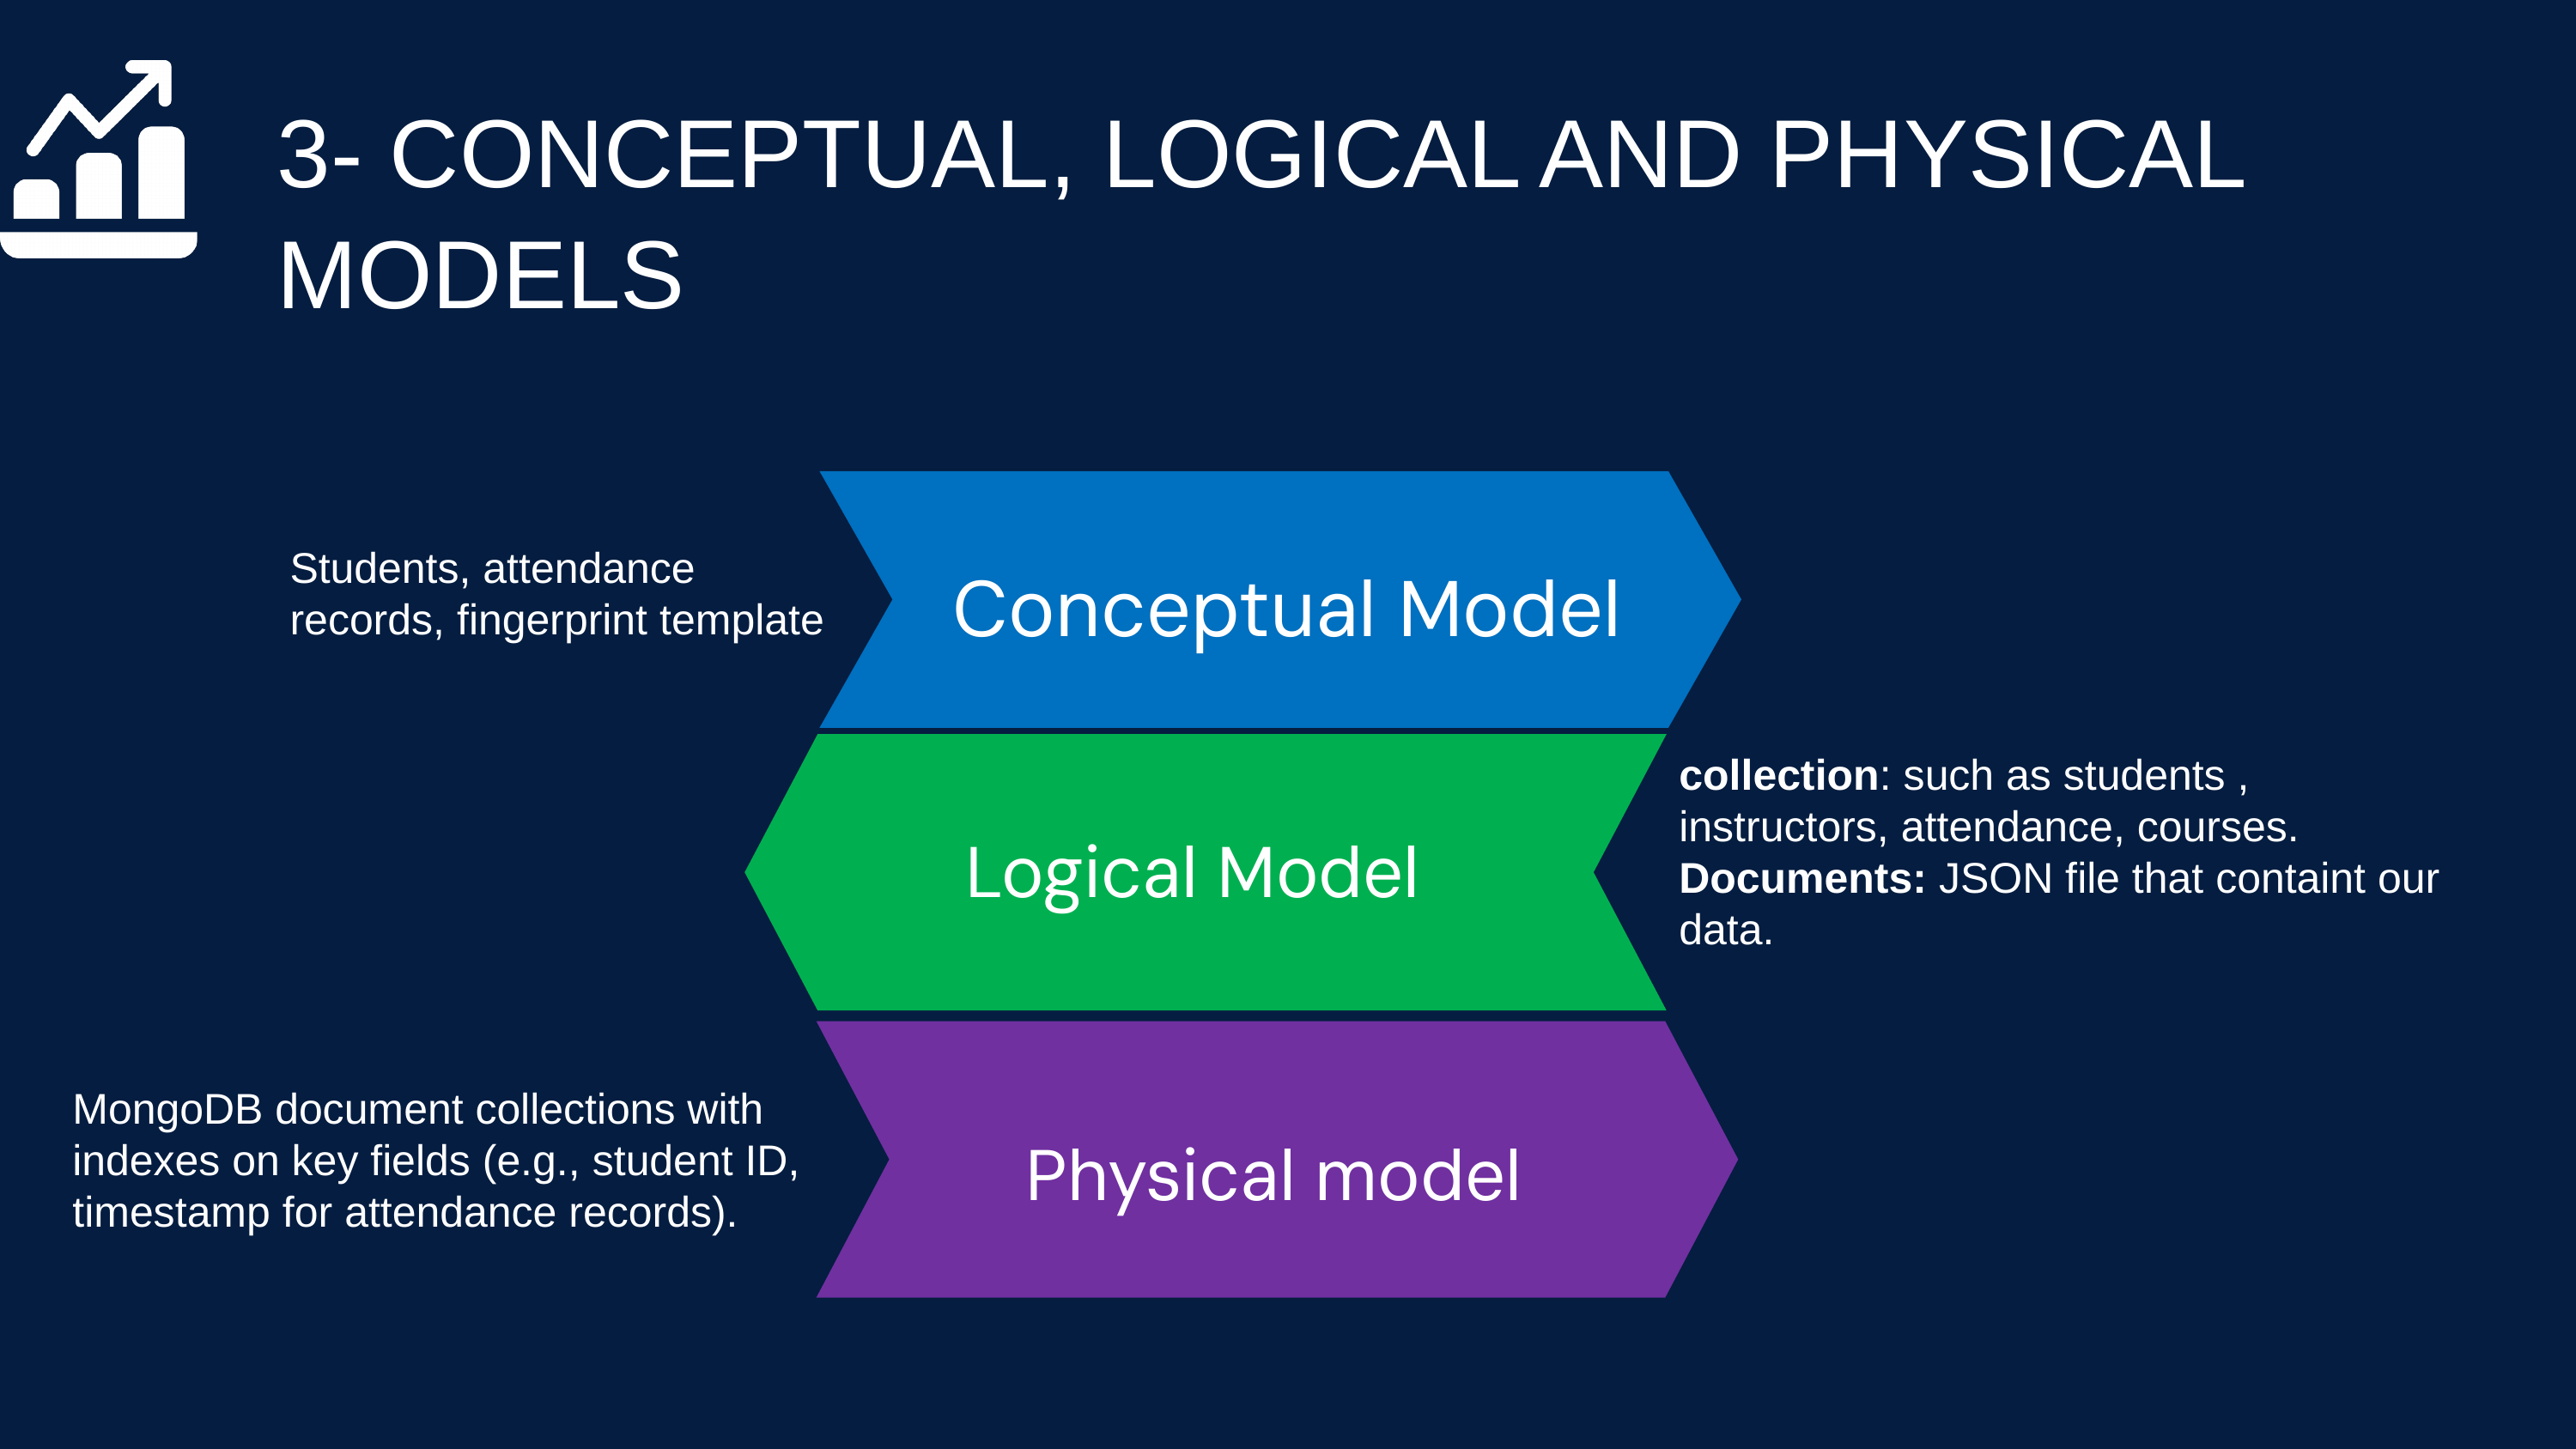

3- CONCEPTUAL, LOGICAL AND PHYSICAL MODELS

Students, attendance records, fingerprint template
Conceptual Model

collection: such as students , instructors, attendance, courses.
Documents: JSON file that containt our data.

Logical Model

MongoDB document collections with indexes on key fields (e.g., student ID, timestamp for attendance records).
Physical model